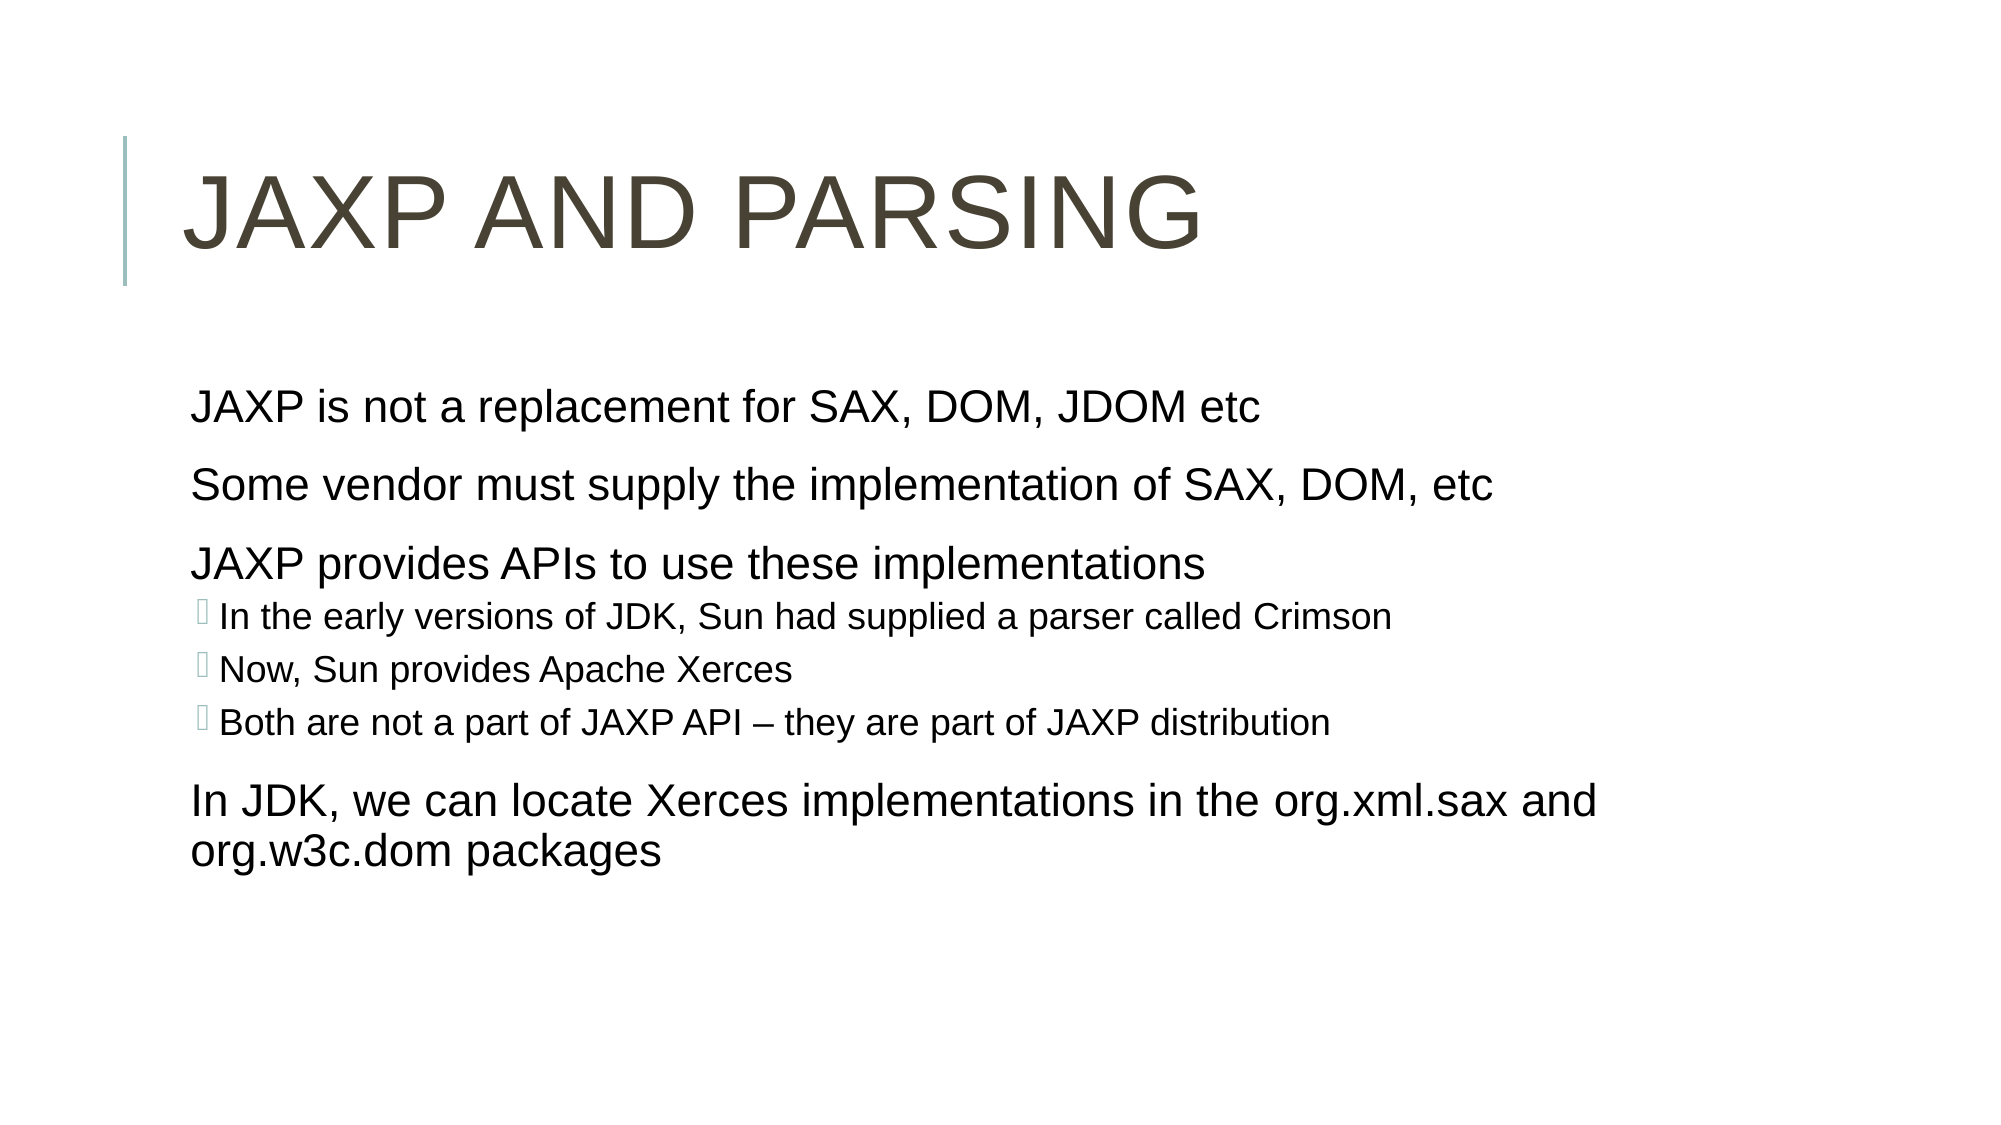

# JAXP and Parsing
JAXP is not a replacement for SAX, DOM, JDOM etc
Some vendor must supply the implementation of SAX, DOM, etc
JAXP provides APIs to use these implementations
In the early versions of JDK, Sun had supplied a parser called Crimson
Now, Sun provides Apache Xerces
Both are not a part of JAXP API – they are part of JAXP distribution
In JDK, we can locate Xerces implementations in the org.xml.sax and org.w3c.dom packages